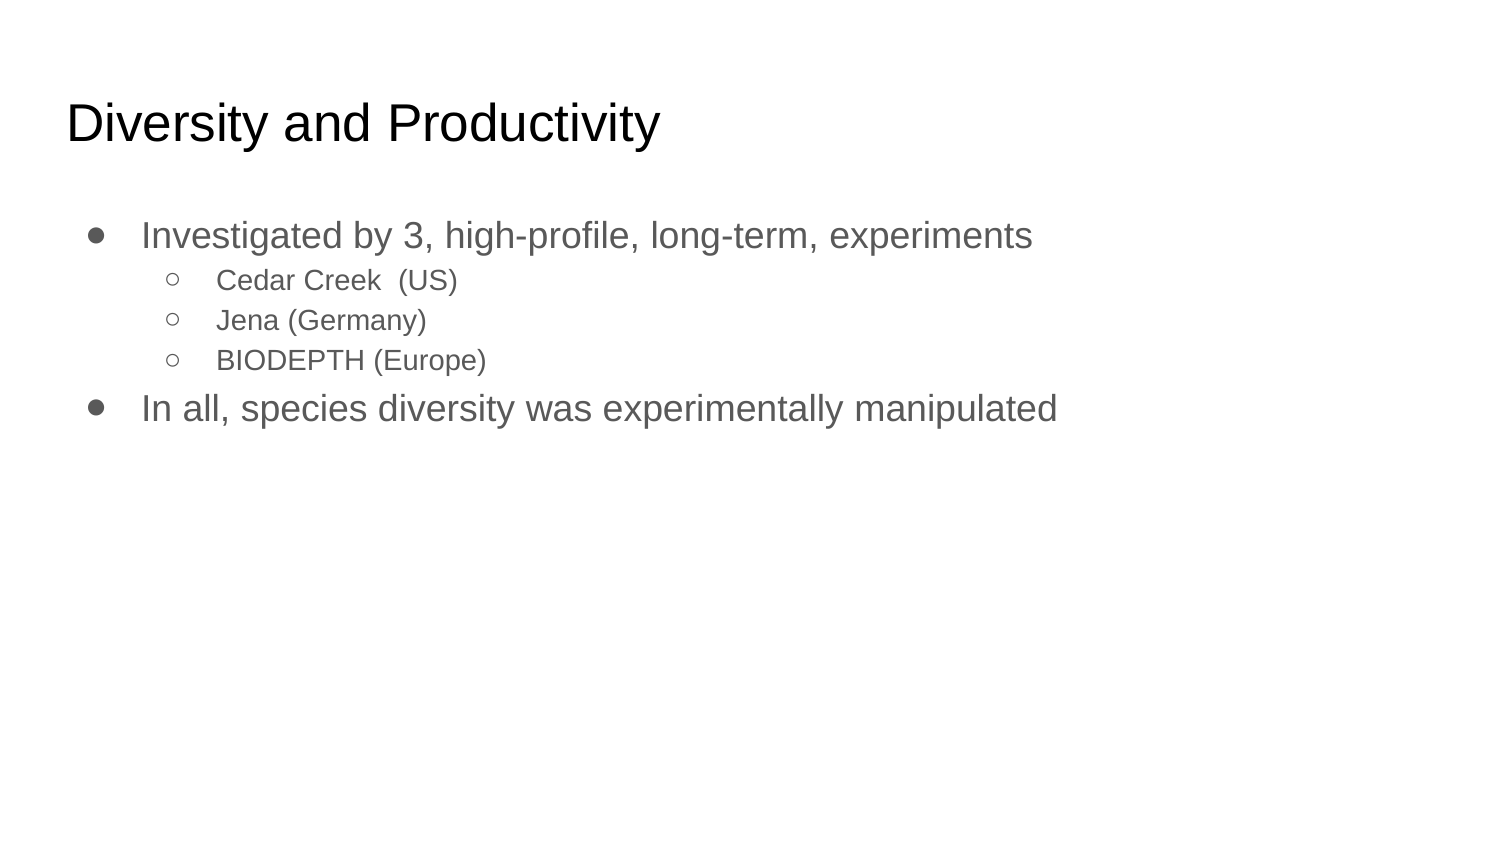

# Diversity and Productivity
Investigated by 3, high-profile, long-term, experiments
Cedar Creek  (US)
Jena (Germany)
BIODEPTH (Europe)
In all, species diversity was experimentally manipulated